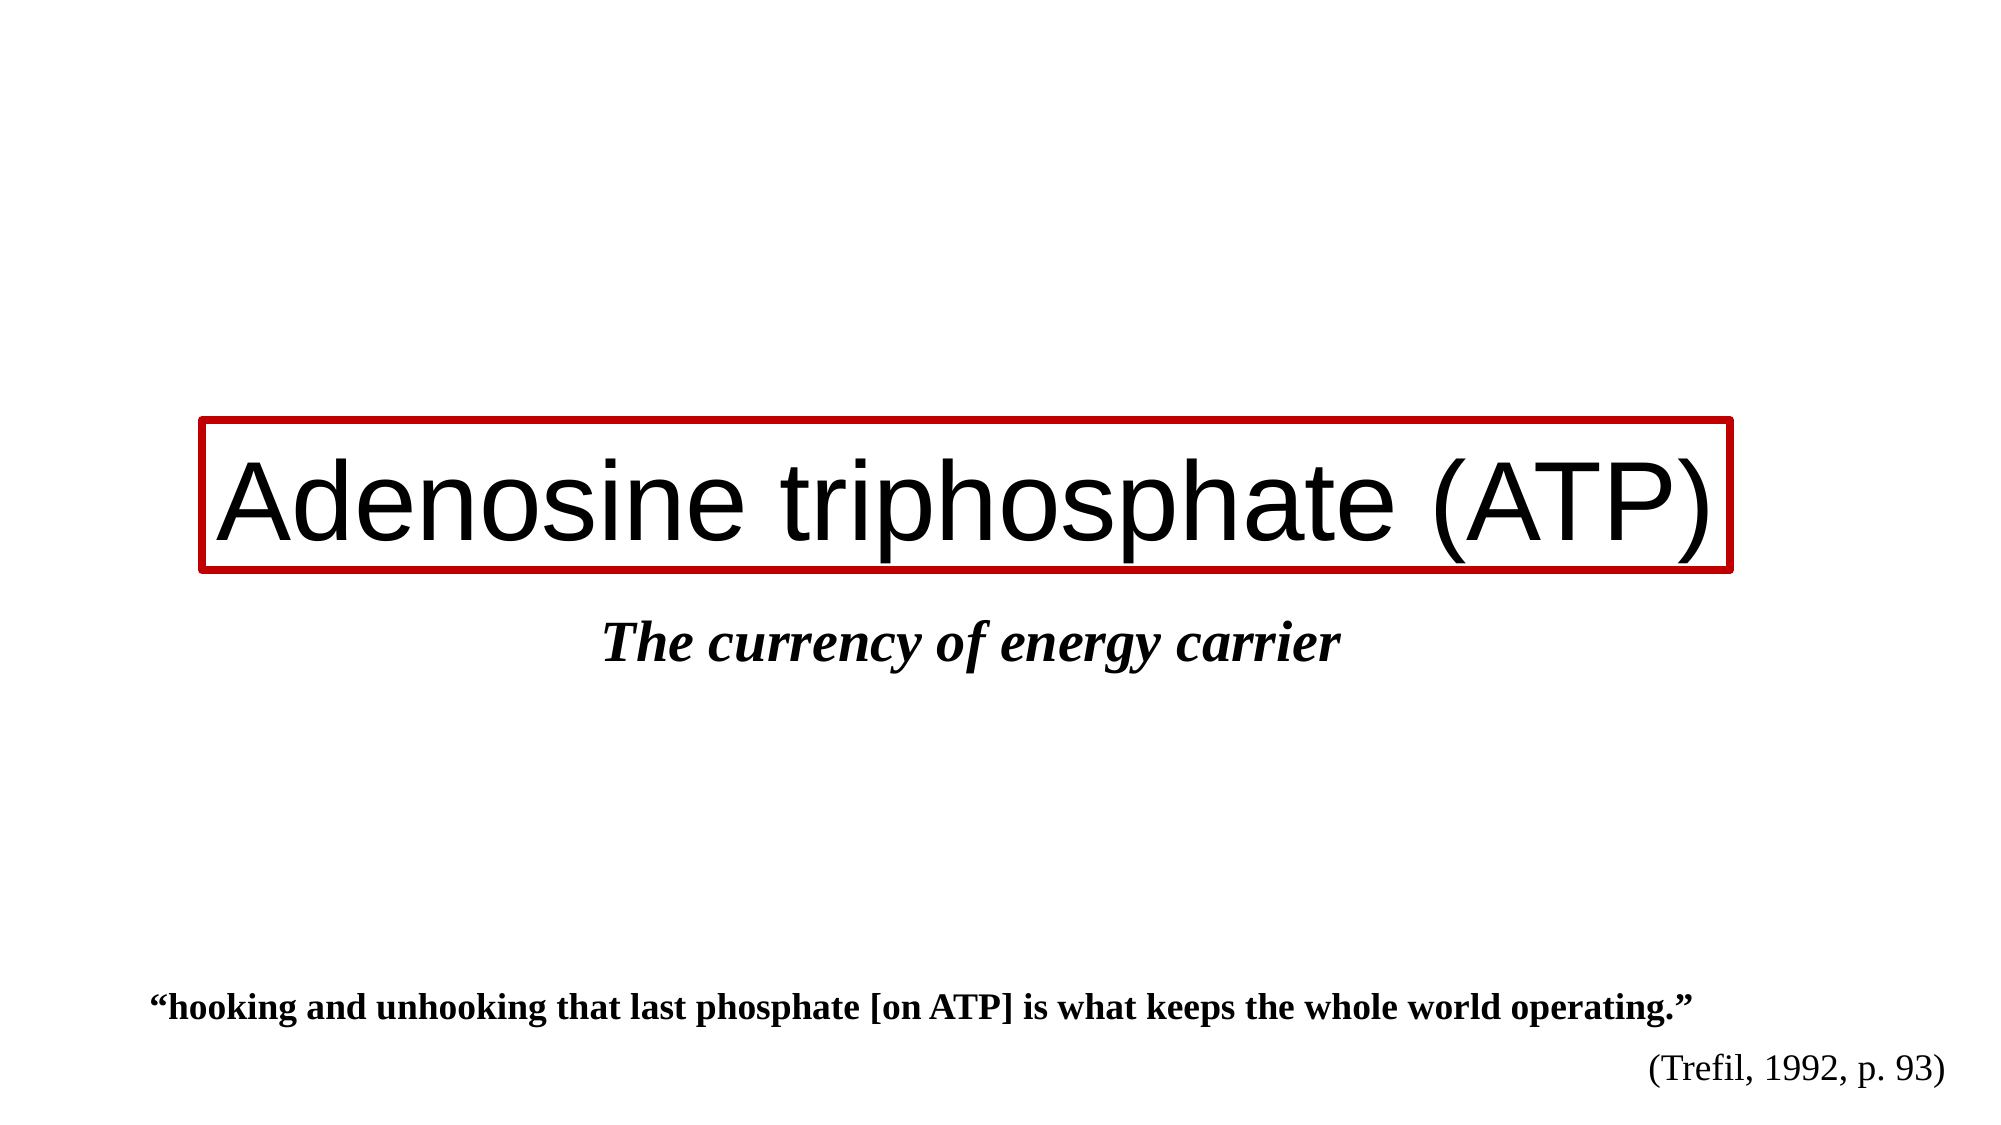

Adenosine triphosphate (ATP)
The currency of energy carrier
“hooking and unhooking that last phosphate [on ATP] is what keeps the whole world operating.”
(Trefil, 1992, p. 93)